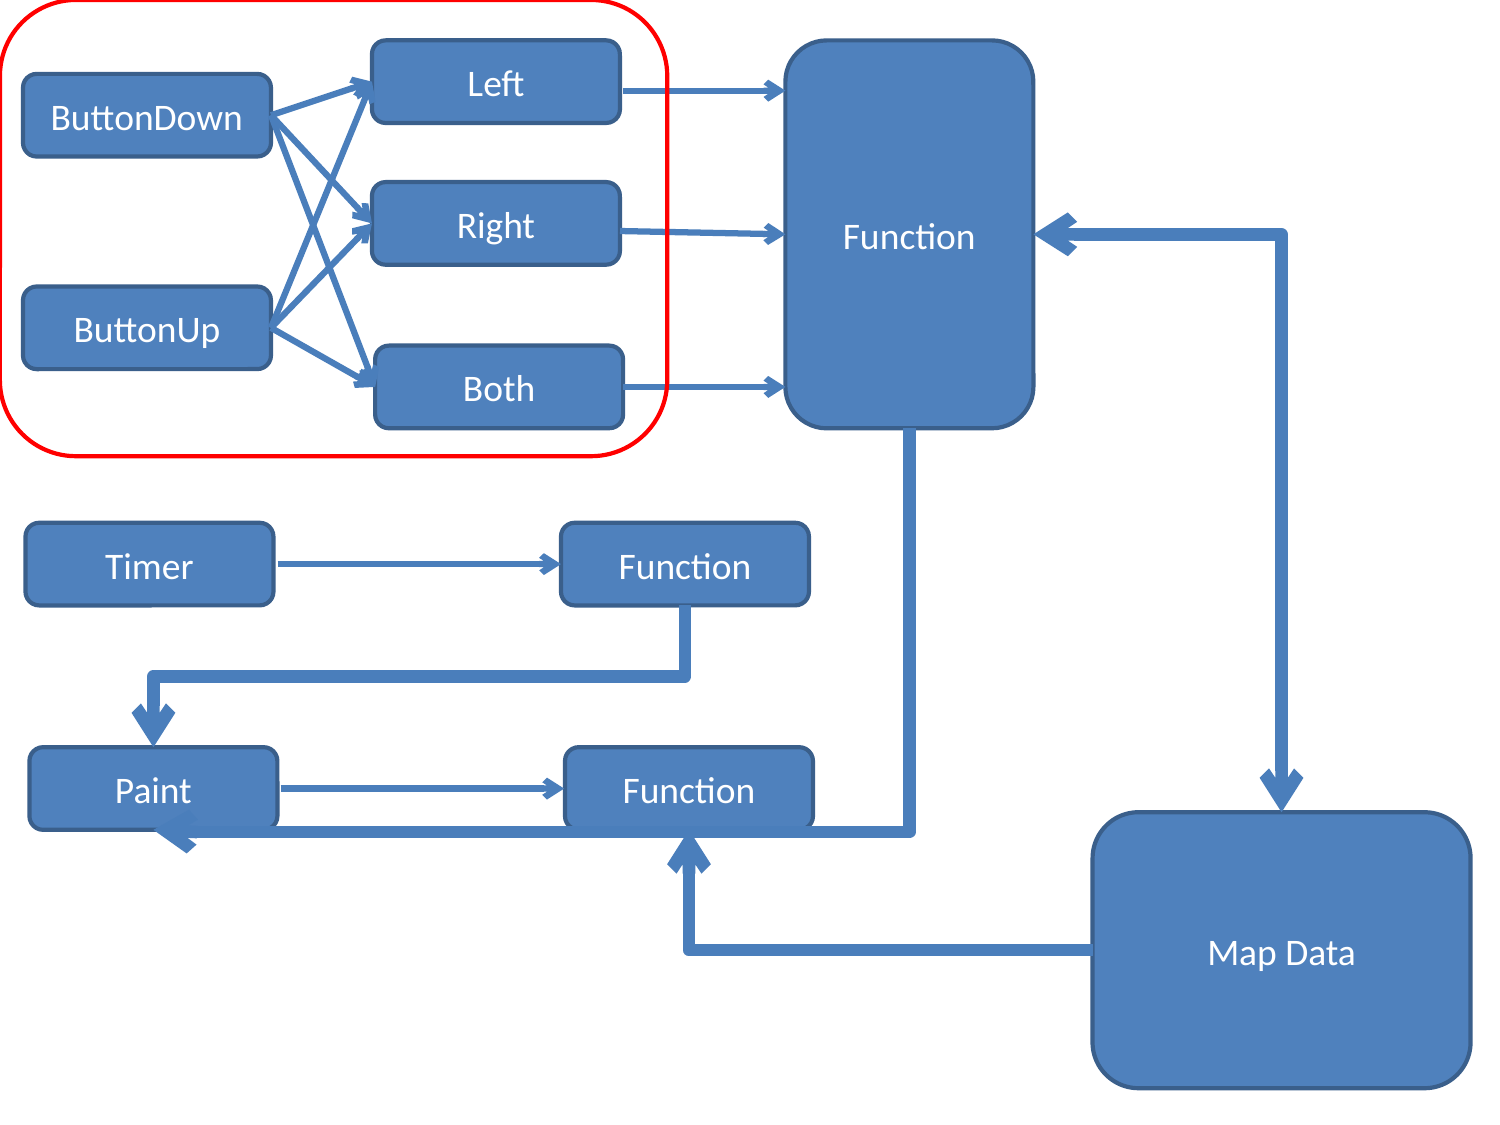

Left
Function
ButtonDown
Right
ButtonUp
Both
Timer
Function
Paint
Function
Map Data